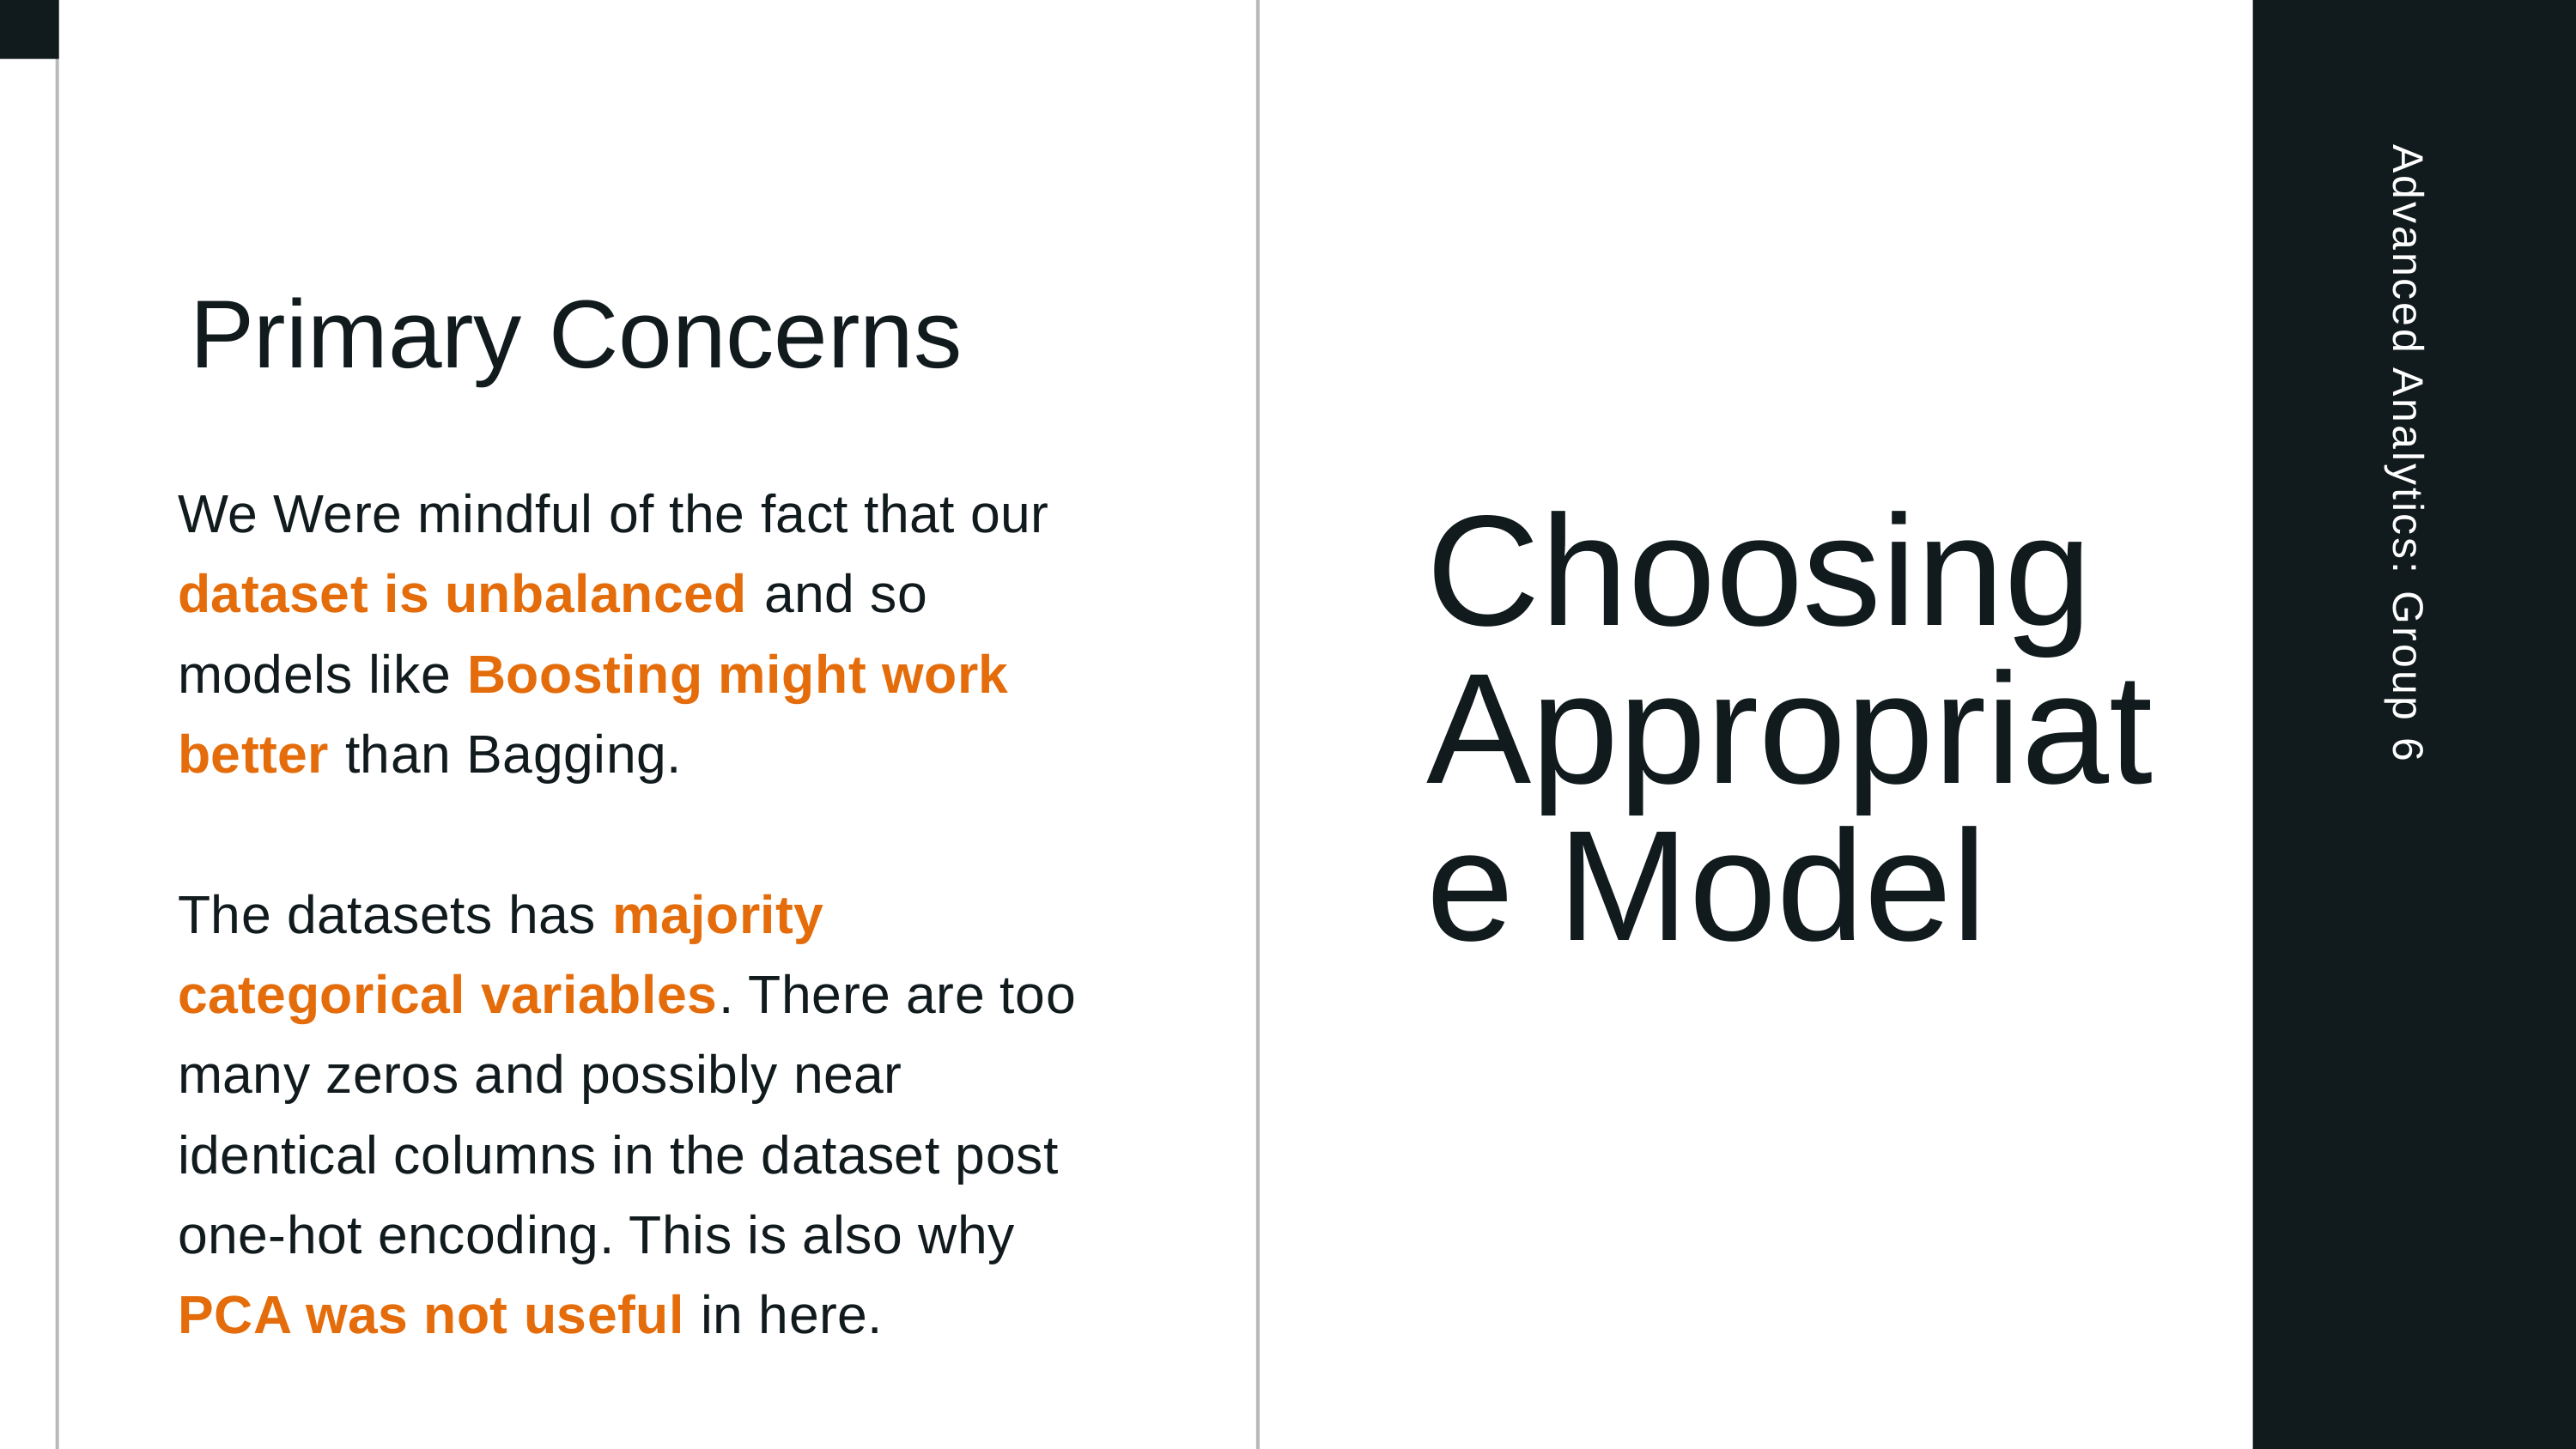

Primary Concerns
We Were mindful of the fact that our dataset is unbalanced and so models like Boosting might work better than Bagging.

The datasets has majority categorical variables. There are too many zeros and possibly near identical columns in the dataset post one-hot encoding. This is also why PCA was not useful in here.

Choosing Appropriate Model
Advanced Analytics: Group 6